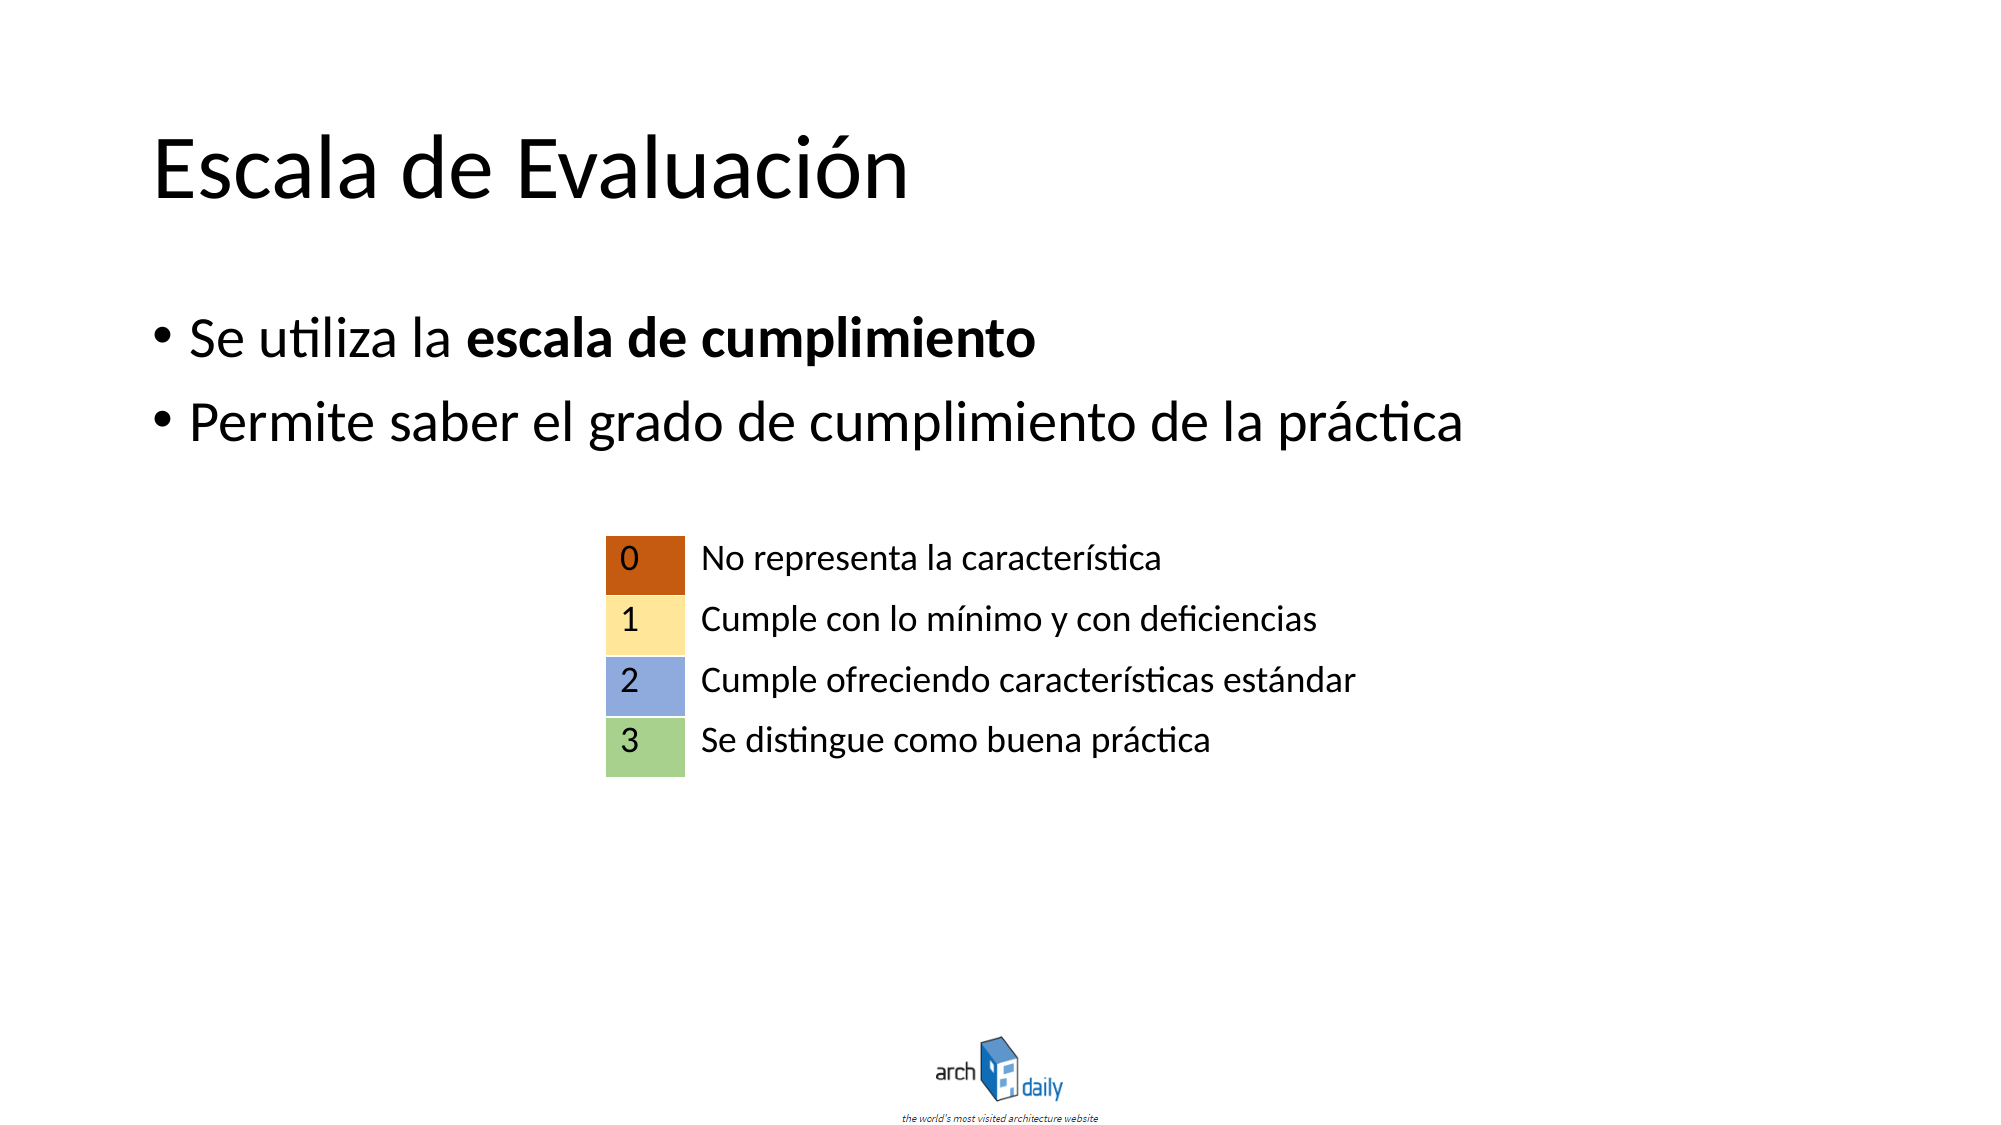

# Escala de Evaluación
Se utiliza la escala de cumplimiento
Permite saber el grado de cumplimiento de la práctica
| 0 | No representa la característica |
| --- | --- |
| 1 | Cumple con lo mínimo y con deficiencias |
| 2 | Cumple ofreciendo características estándar |
| 3 | Se distingue como buena práctica |